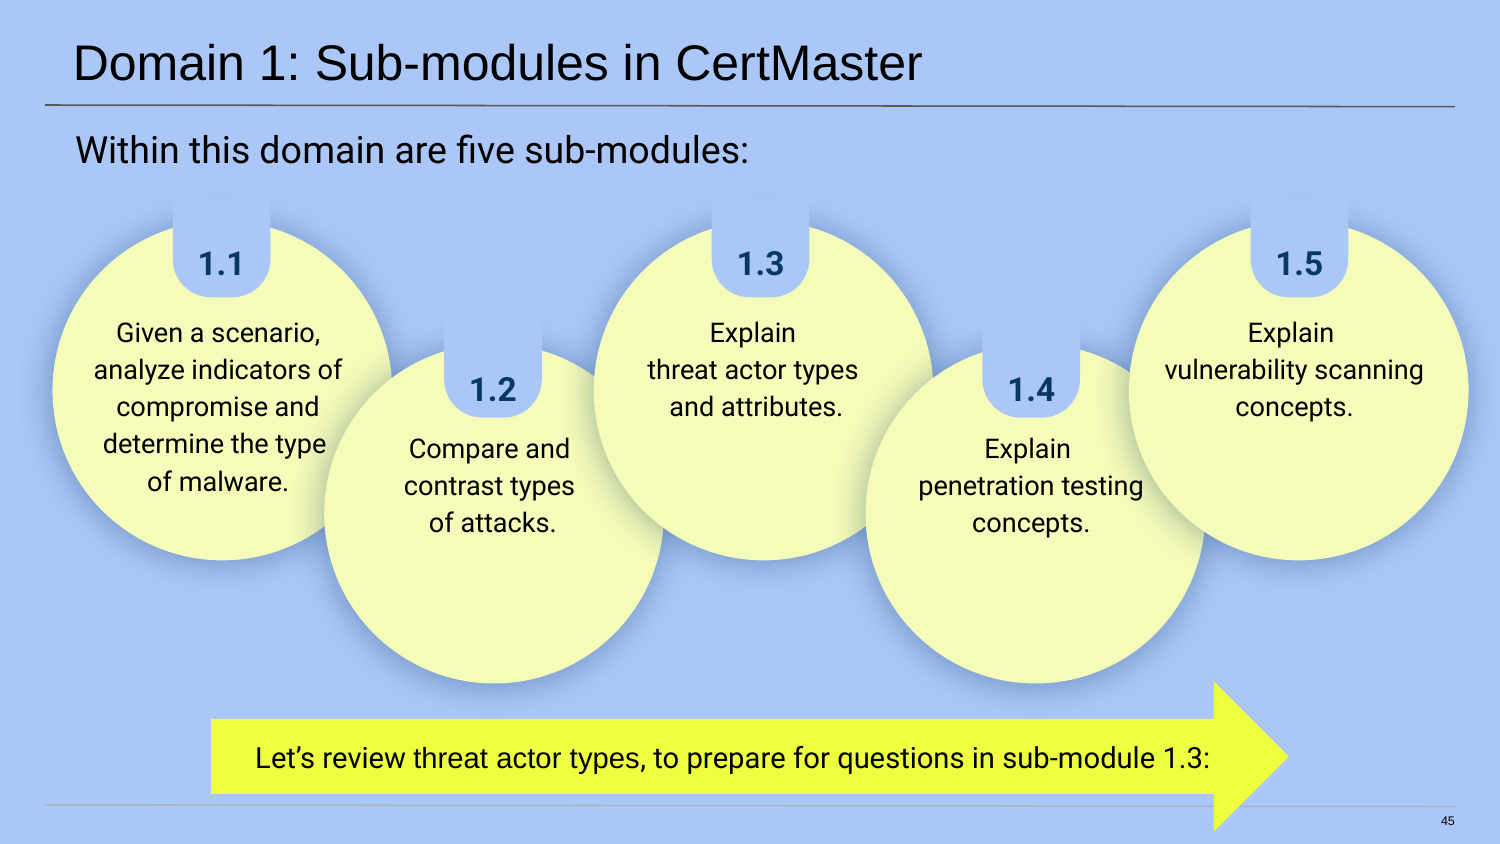

# Domain 1: Sub-modules in CertMaster
Within this domain are five sub-modules:

1.1

1.3

1.5
Given a scenario, analyze indicators of compromise and determine the type
of malware.
Explain
threat actor types
and attributes.
Explain
vulnerability scanning concepts.

1.2
1.4
Compare and
contrast types
of attacks.
Explain
penetration testing concepts.
    Let’s review threat actor types, to prepare for questions in sub-module 1.3:
45